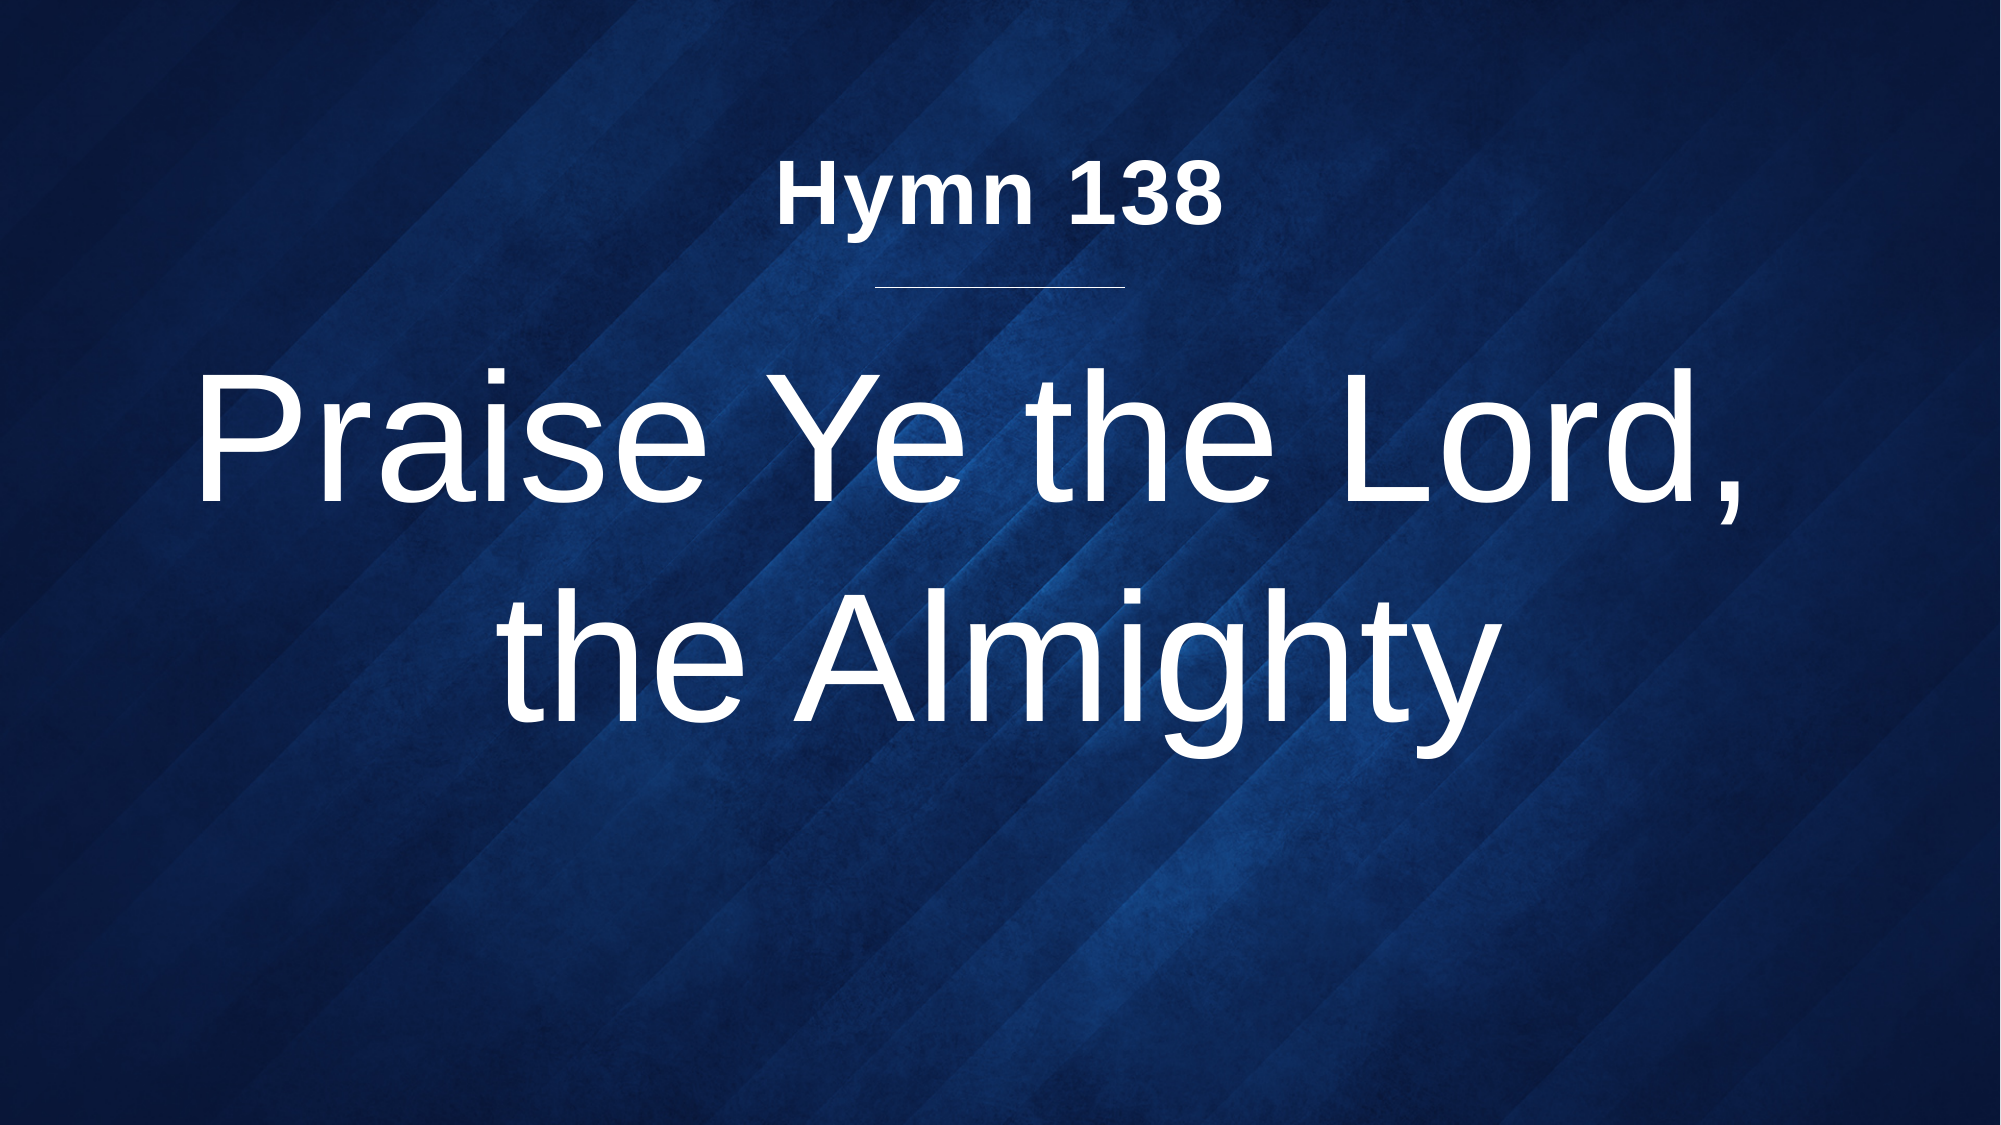

Hymn 138
# Praise Ye the Lord, the Almighty